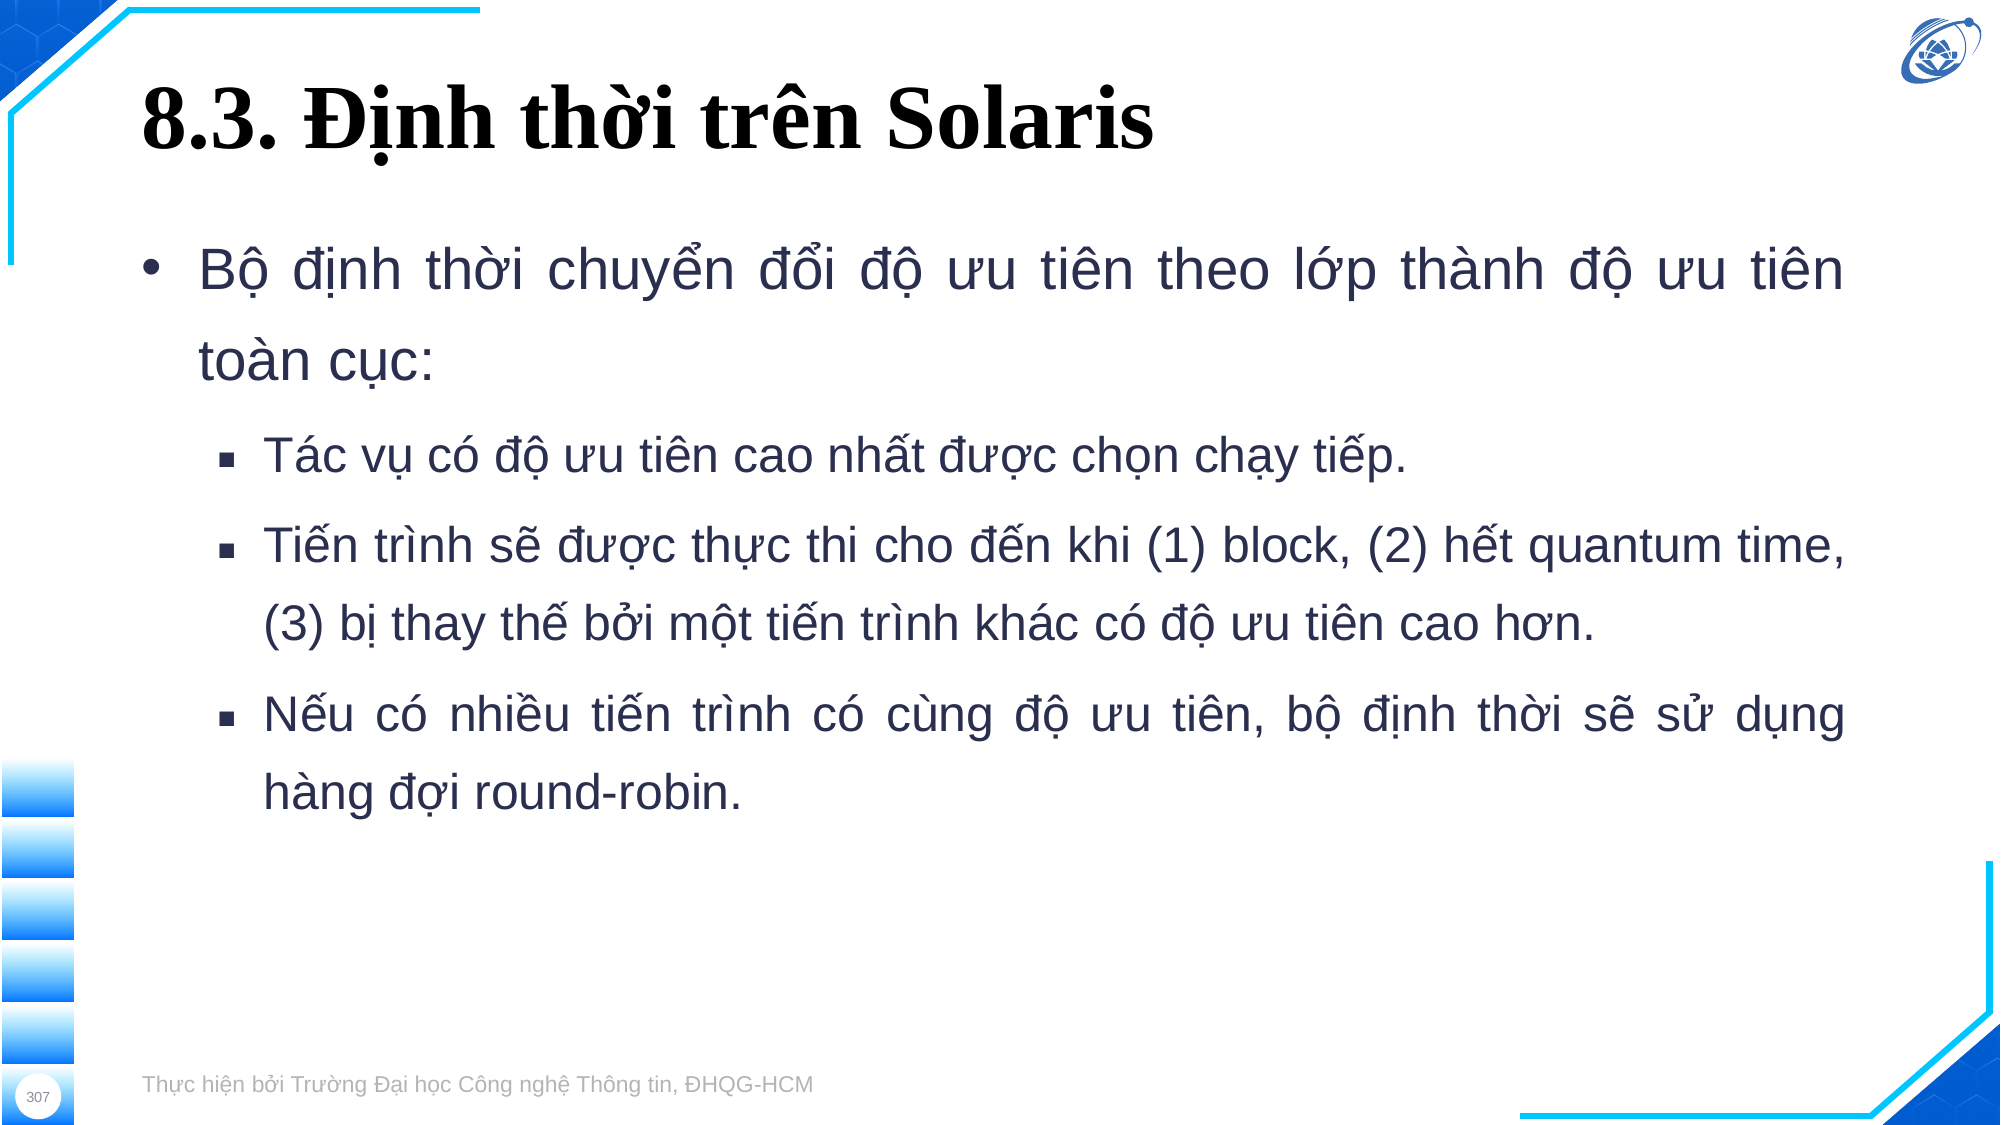

# 8.3. Định thời trên Solaris
Bộ định thời chuyển đổi độ ưu tiên theo lớp thành độ ưu tiên toàn cục:
Tác vụ có độ ưu tiên cao nhất được chọn chạy tiếp.
Tiến trình sẽ được thực thi cho đến khi (1) block, (2) hết quantum time, (3) bị thay thế bởi một tiến trình khác có độ ưu tiên cao hơn.
Nếu có nhiều tiến trình có cùng độ ưu tiên, bộ định thời sẽ sử dụng hàng đợi round-robin.

Thực hiện bởi Trường Đại học Công nghệ Thông tin, ĐHQG-HCM
307